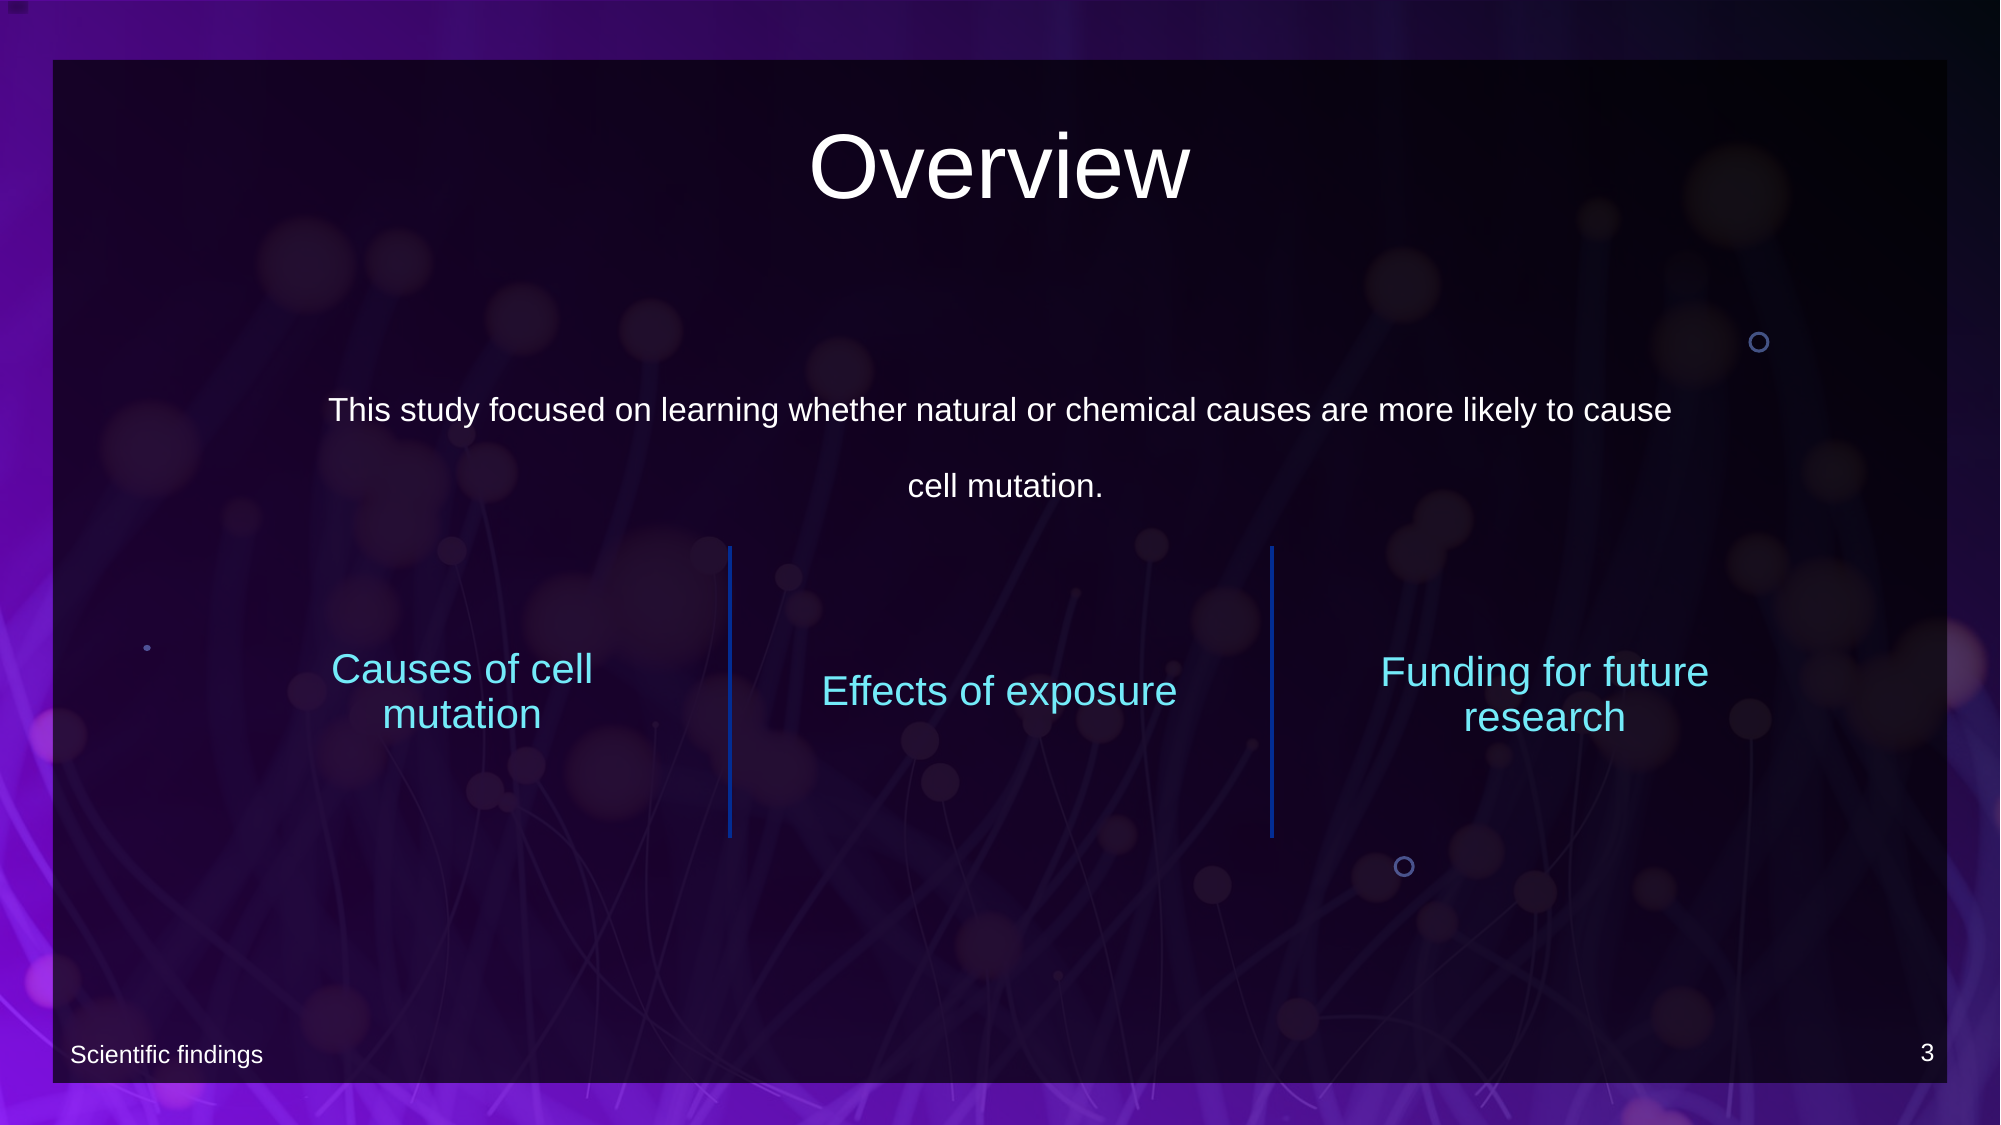

# Overview
This study focused on learning whether natural or chemical causes are more likely to cause
cell mutation.

Effects of exposure
Causes of cell mutation

Funding for future research

3
Scientific findings